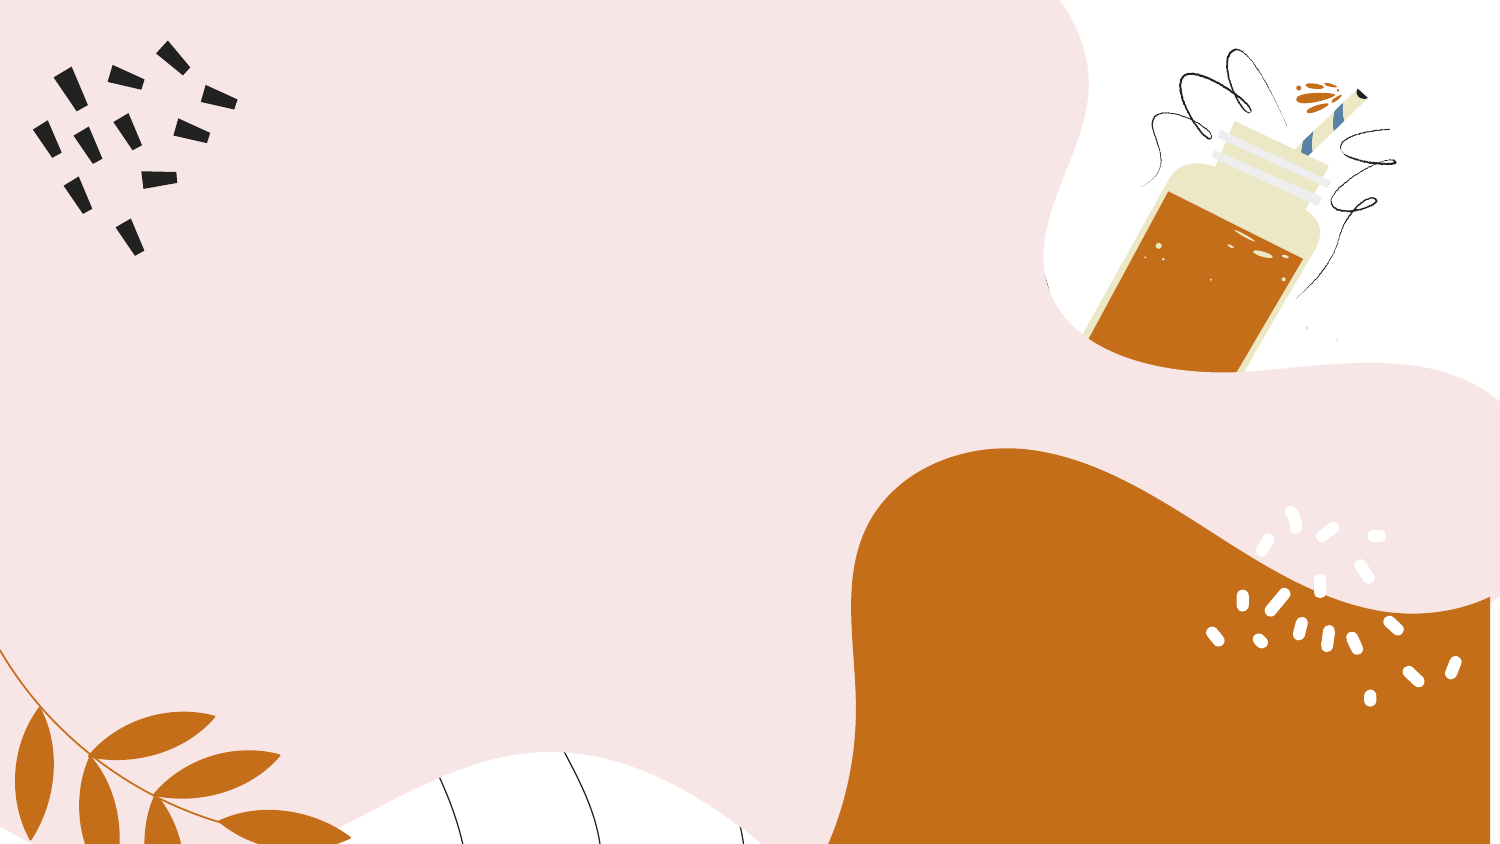

# Trang web có những gì?
03